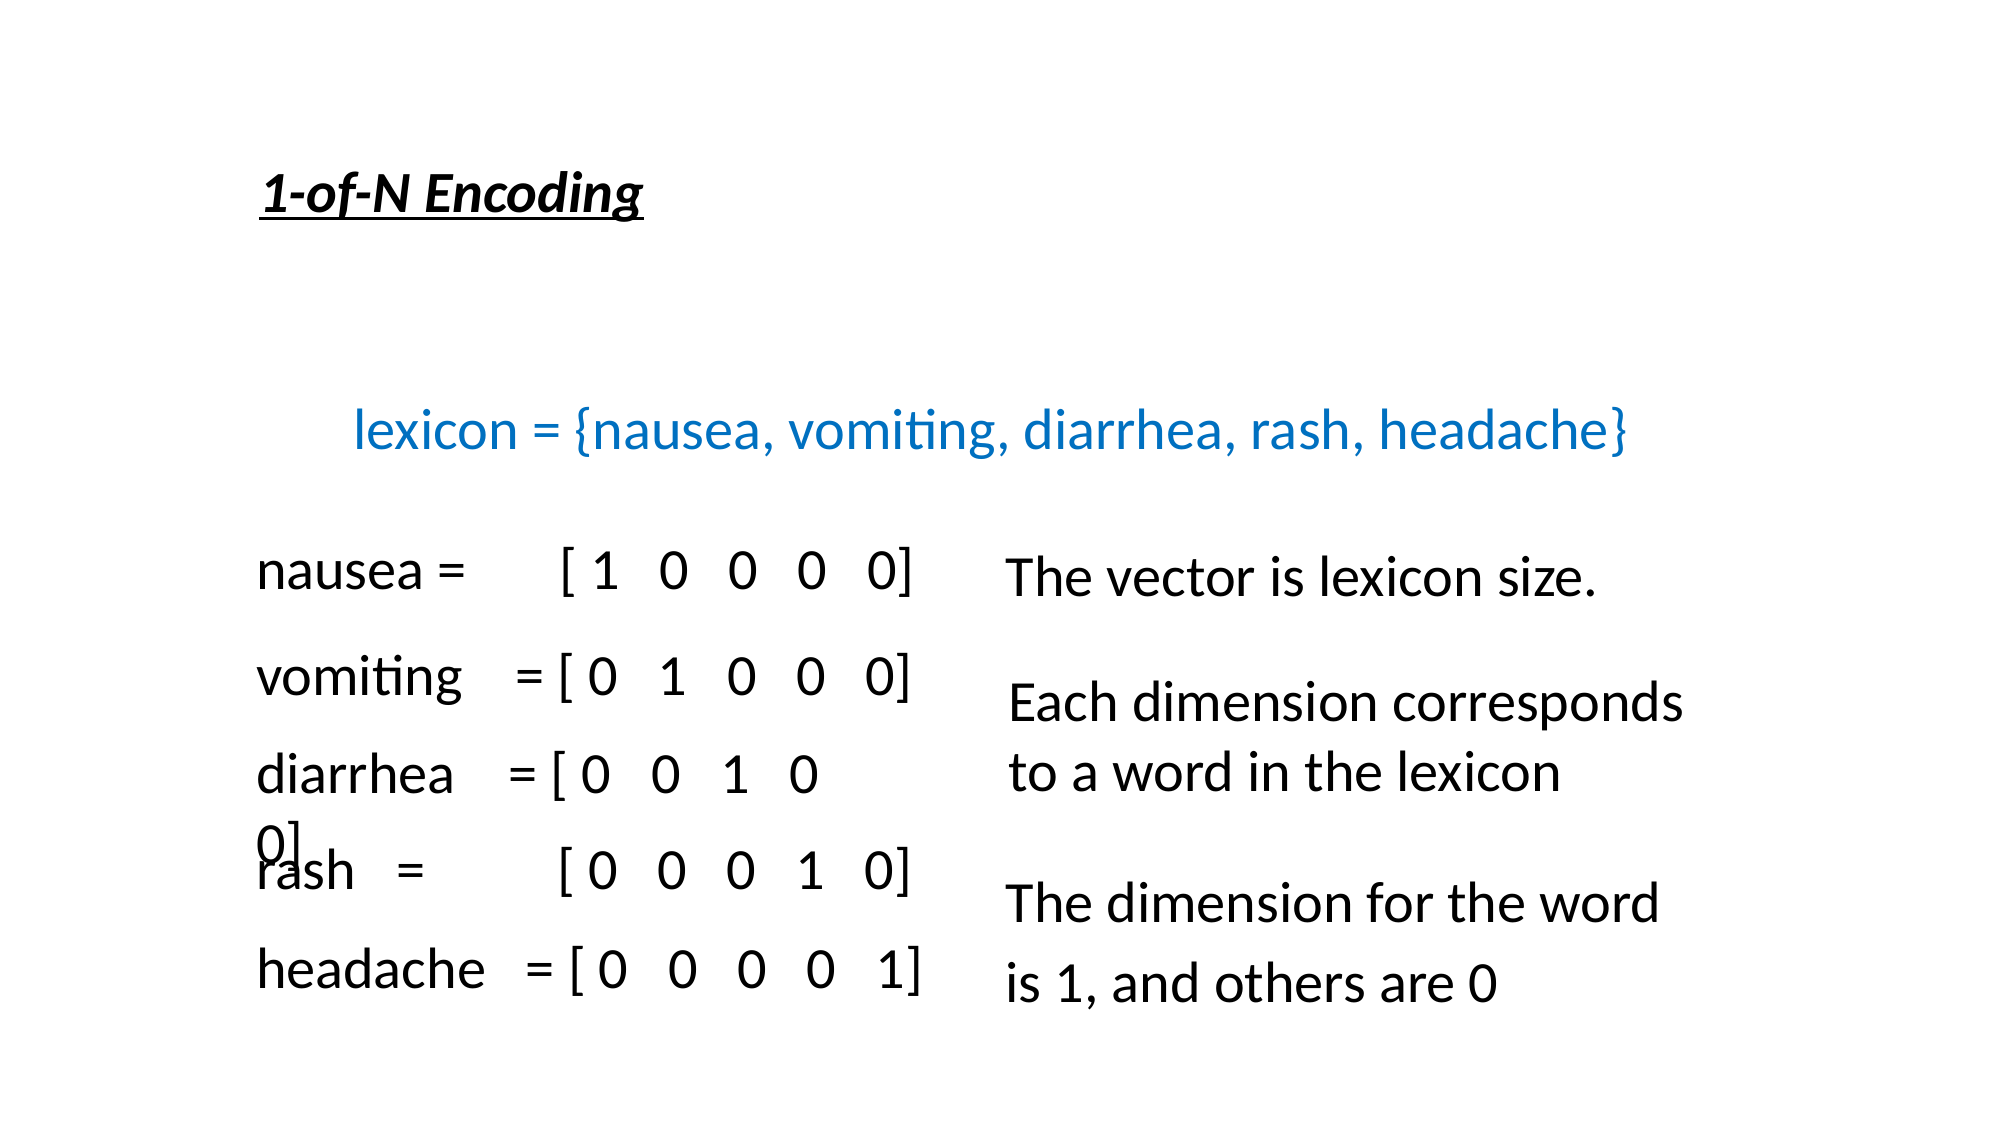

#
1-of-N Encoding
lexicon = {nausea, vomiting, diarrhea, rash, headache}
nausea =       [ 1   0   0   0   0]
The vector is lexicon size.
vomiting    = [ 0   1   0   0   0]
Each dimension corresponds to a word in the lexicon
diarrhea    = [ 0   0   1   0   0]
rash   =          [ 0   0   0   1   0]
The dimension for the word is 1, and others are 0
headache   = [ 0   0   0   0   1]